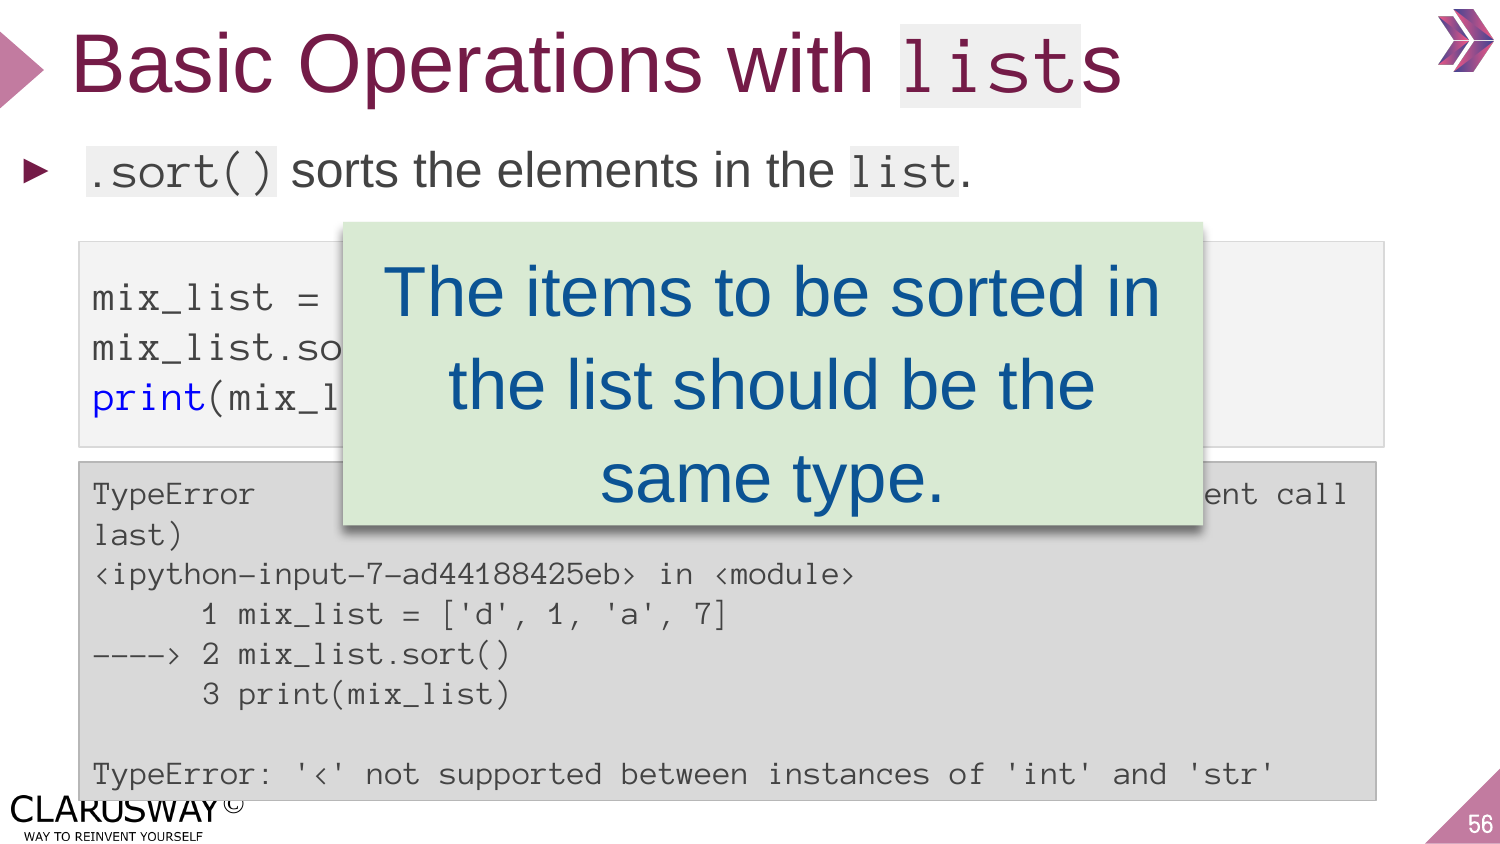

# Basic Operations with lists
.sort() sorts the elements in the list.
The items to be sorted in the list should be the same type.
mix_list = ['d', 1, 'a', 7]
mix_list.sort()
print(mix_list)
TypeError                                 Traceback (most recent call last)
<ipython-input-7-ad44188425eb> in <module>
      1 mix_list = ['d', 1, 'a', 7]
----> 2 mix_list.sort()
      3 print(mix_list)

TypeError: '<' not supported between instances of 'int' and 'str'
56